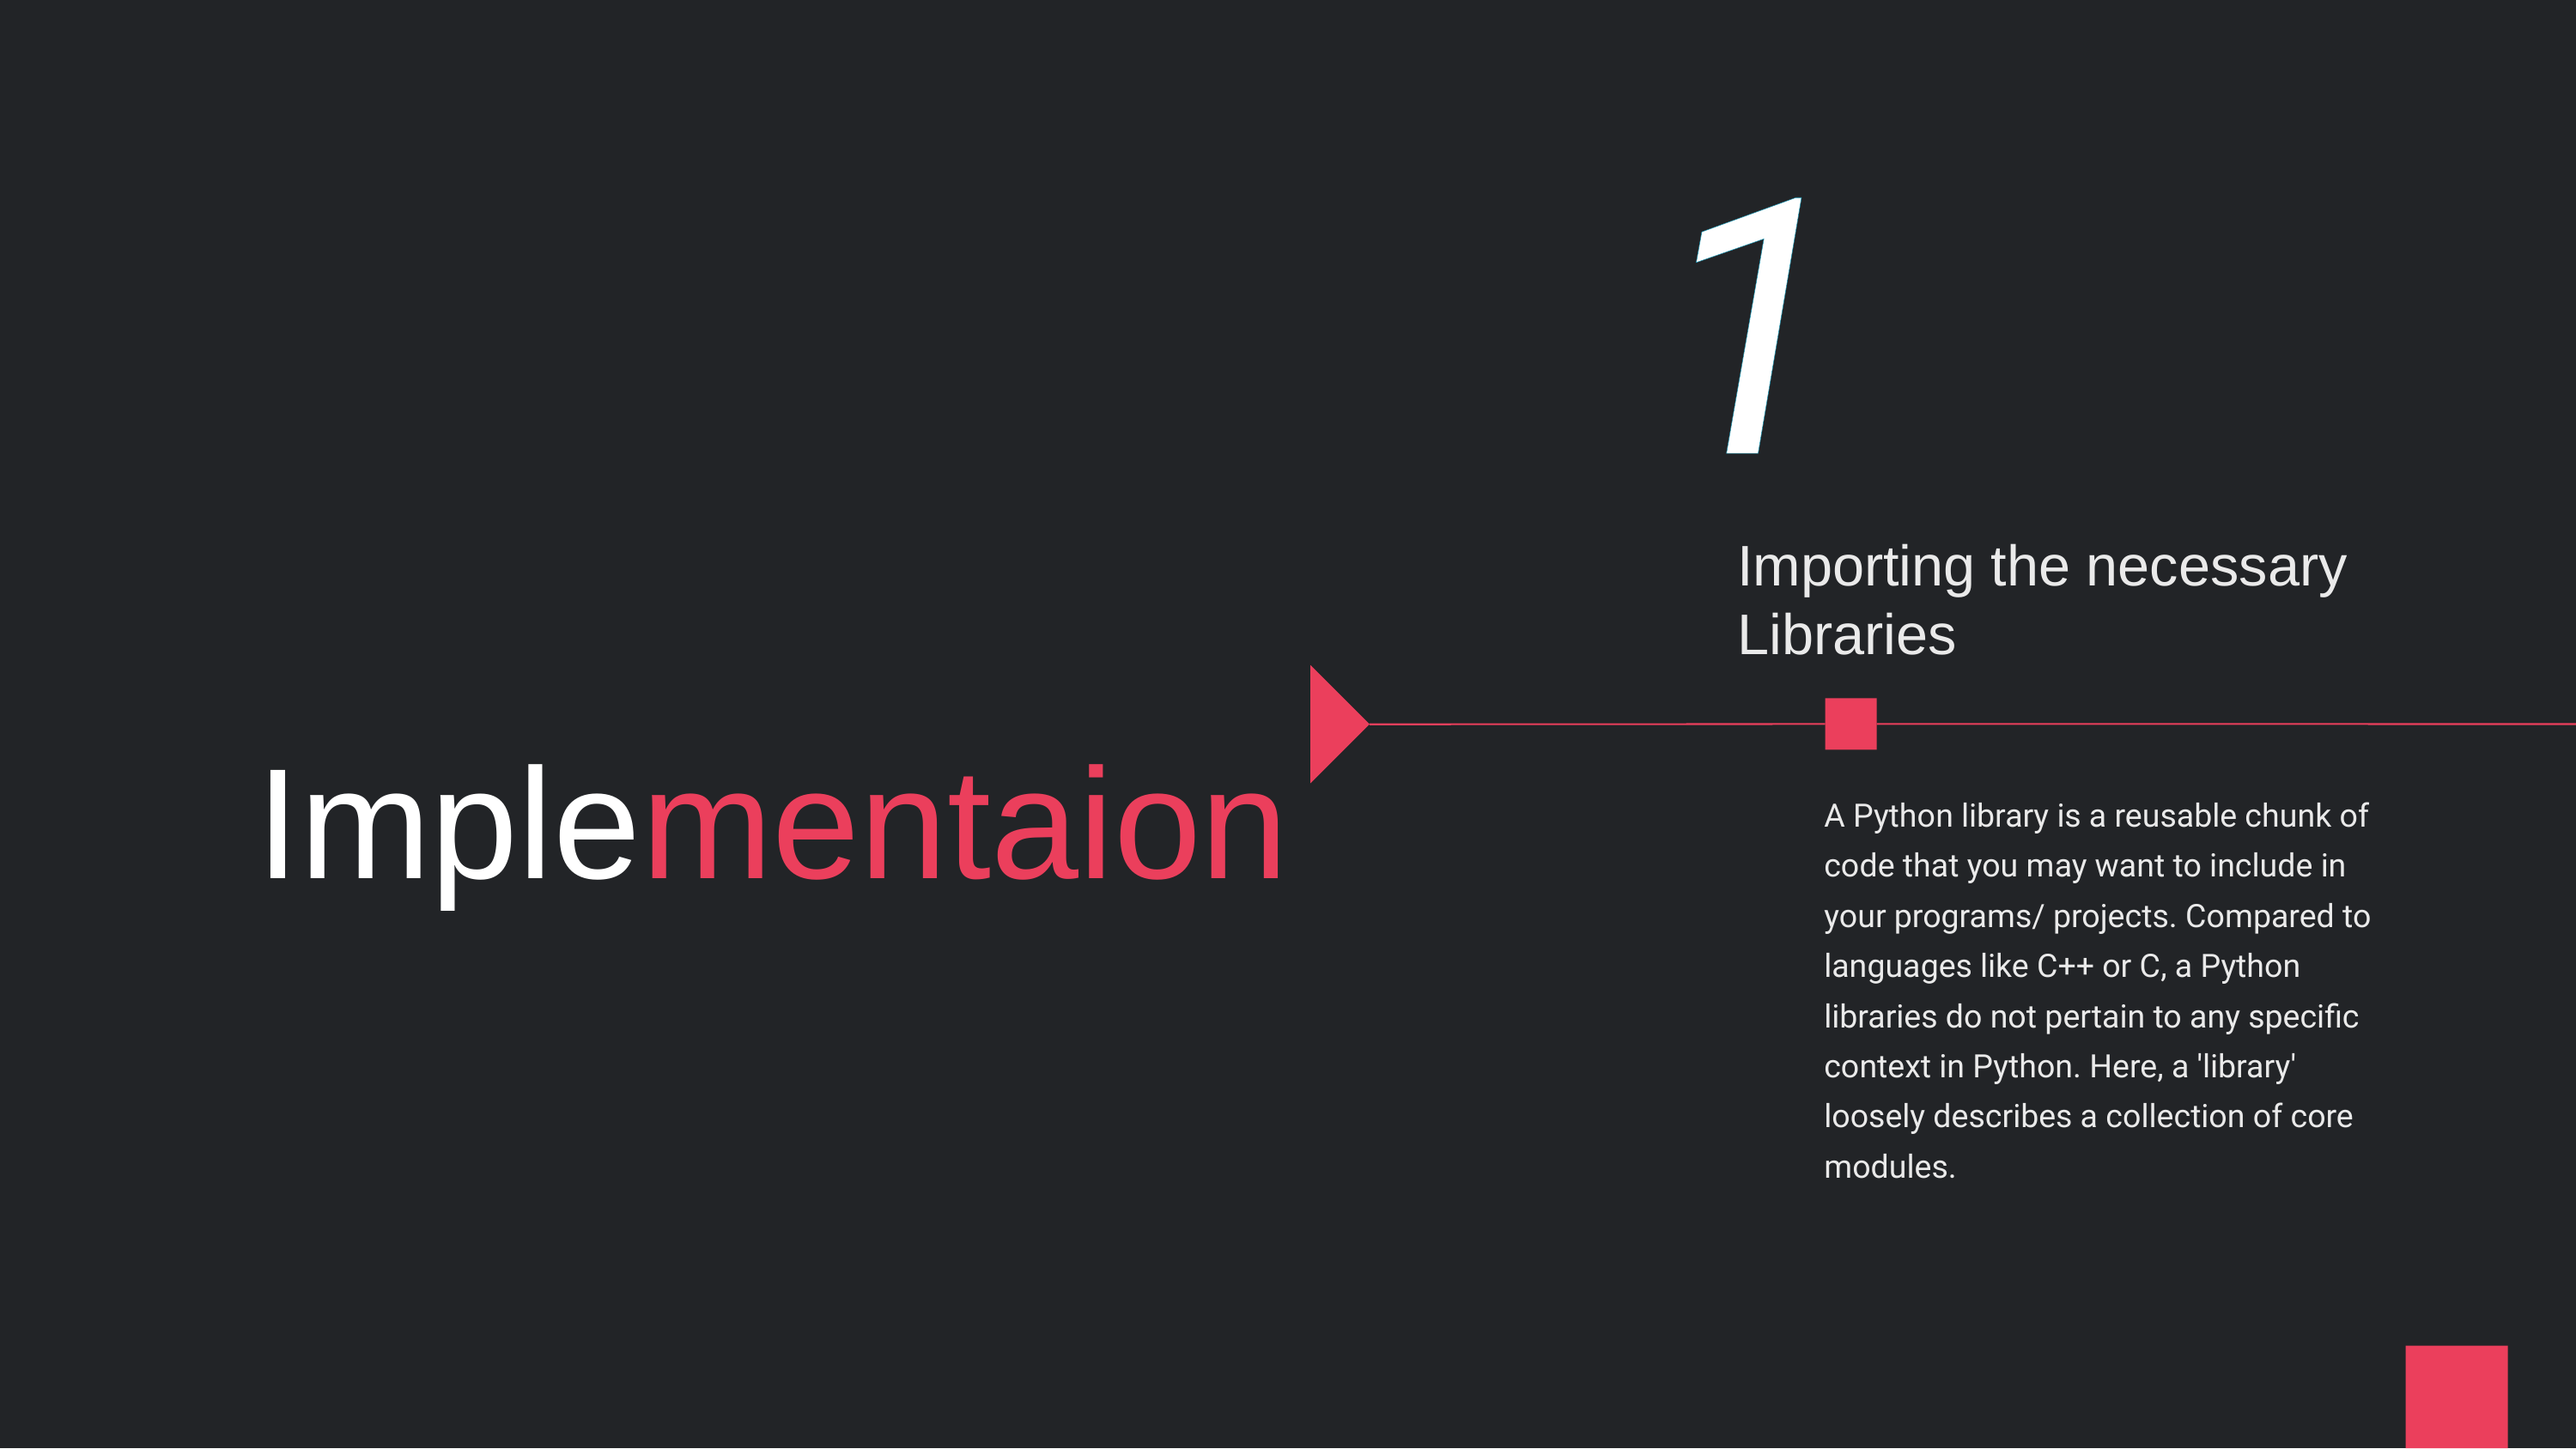

1
Importing the necessary Libraries
# Implementaion
A Python library is a reusable chunk of code that you may want to include in your programs/ projects. Compared to languages like C++ or C, a Python libraries do not pertain to any specific context in Python. Here, a 'library' loosely describes a collection of core modules.
11